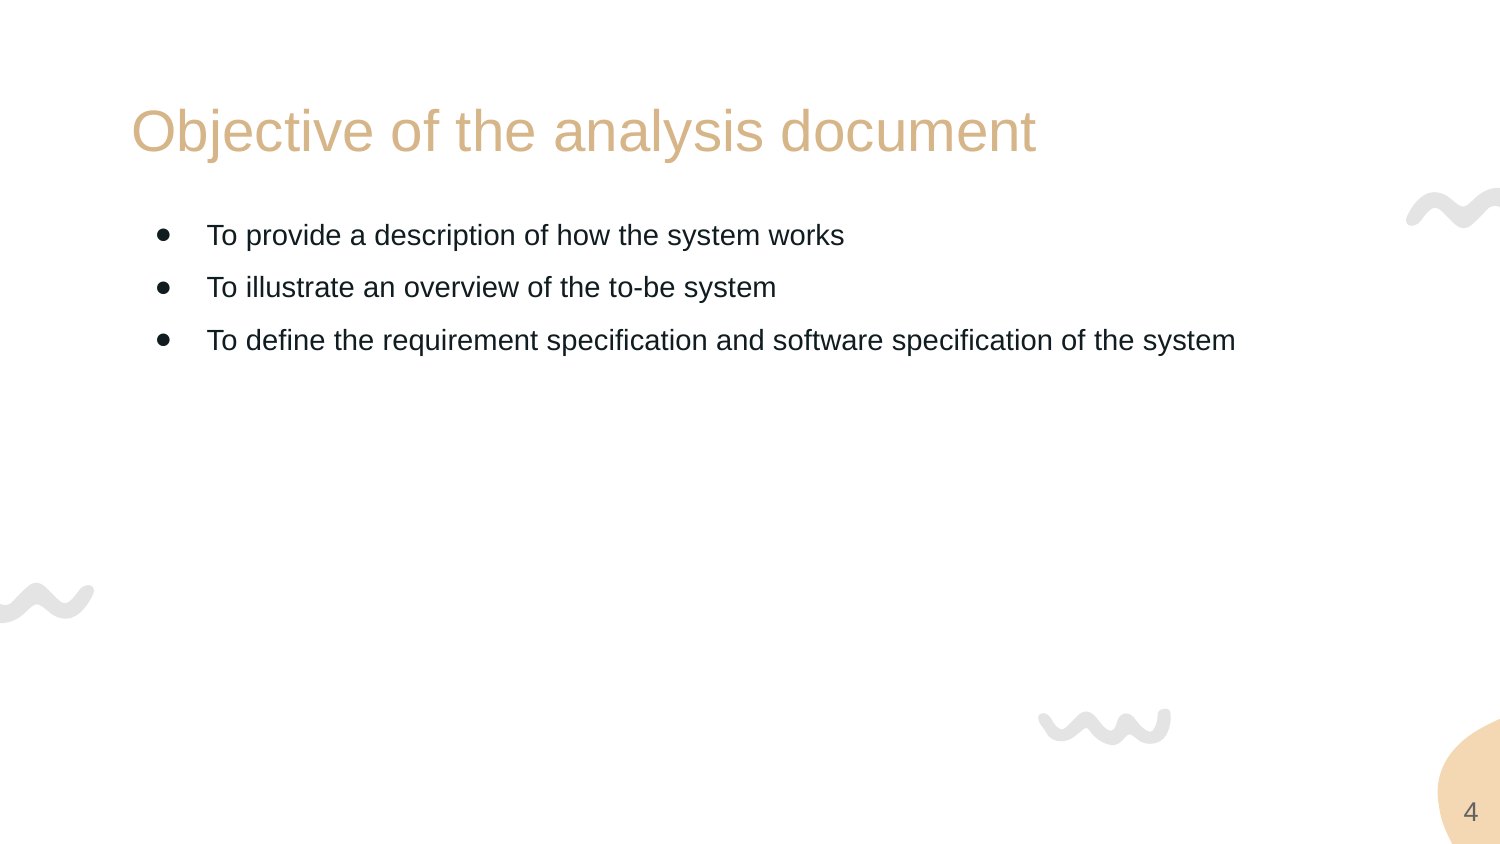

# Objective of the analysis document
To provide a description of how the system works
To illustrate an overview of the to-be system
To define the requirement specification and software specification of the system
4